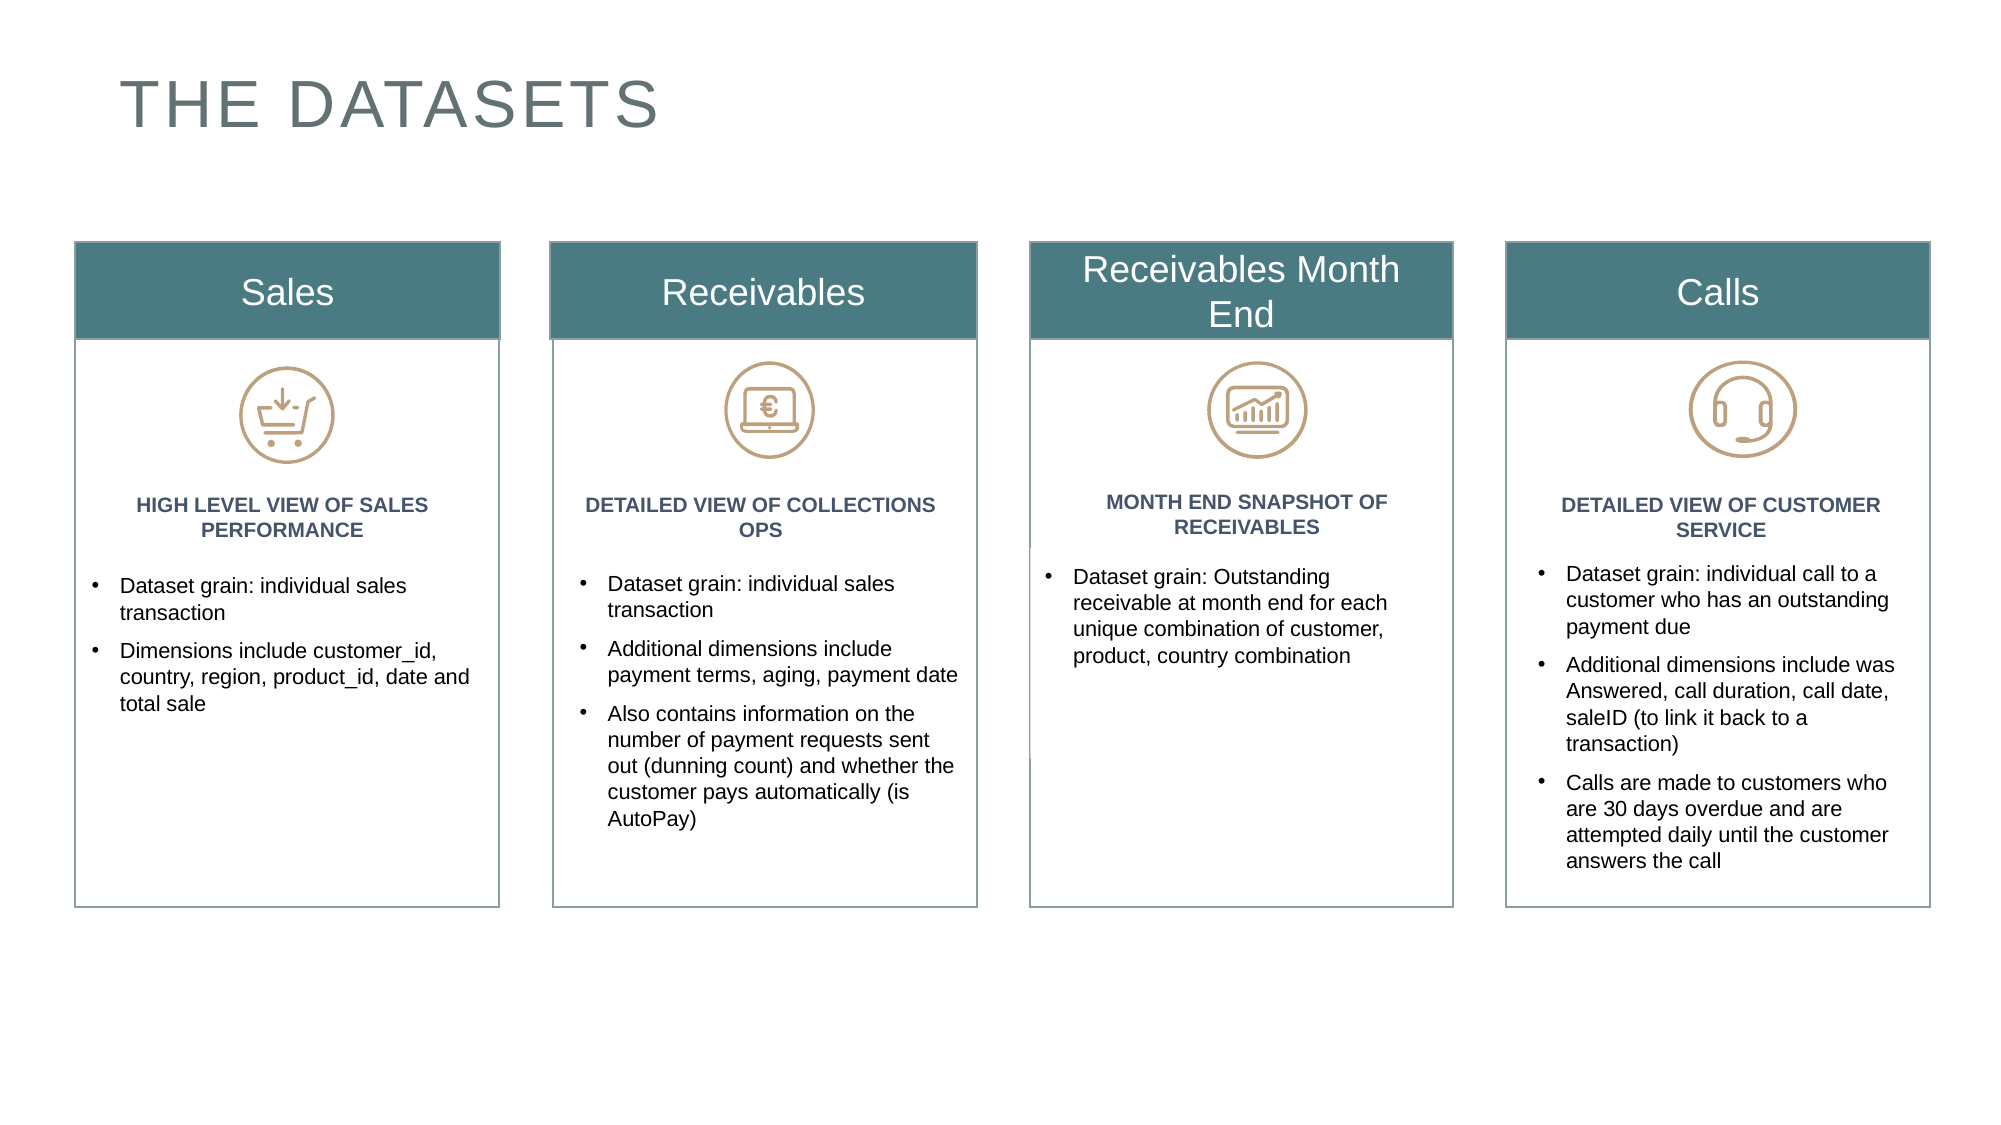

# The datasets

Sales
Receivables
Receivables Month End

Calls

MONTH END SNAPSHOT OF RECEIVABLES
DETAILED VIEW OF COLLECTIONS OPS
HIGH LEVEL VIEW OF SALES PERFORMANCE
DETAILED VIEW OF CUSTOMER SERVICE
Dataset grain: individual call to a customer who has an outstanding payment due
Additional dimensions include was Answered, call duration, call date, saleID (to link it back to a transaction)
Calls are made to customers who are 30 days overdue and are attempted daily until the customer answers the call
Dataset grain: Outstanding receivable at month end for each unique combination of customer, product, country combination
Dataset grain: individual sales transaction
Additional dimensions include payment terms, aging, payment date
Also contains information on the number of payment requests sent out (dunning count) and whether the customer pays automatically (is AutoPay)

Dataset grain: individual sales transaction
Dimensions include customer_id, country, region, product_id, date and total sale